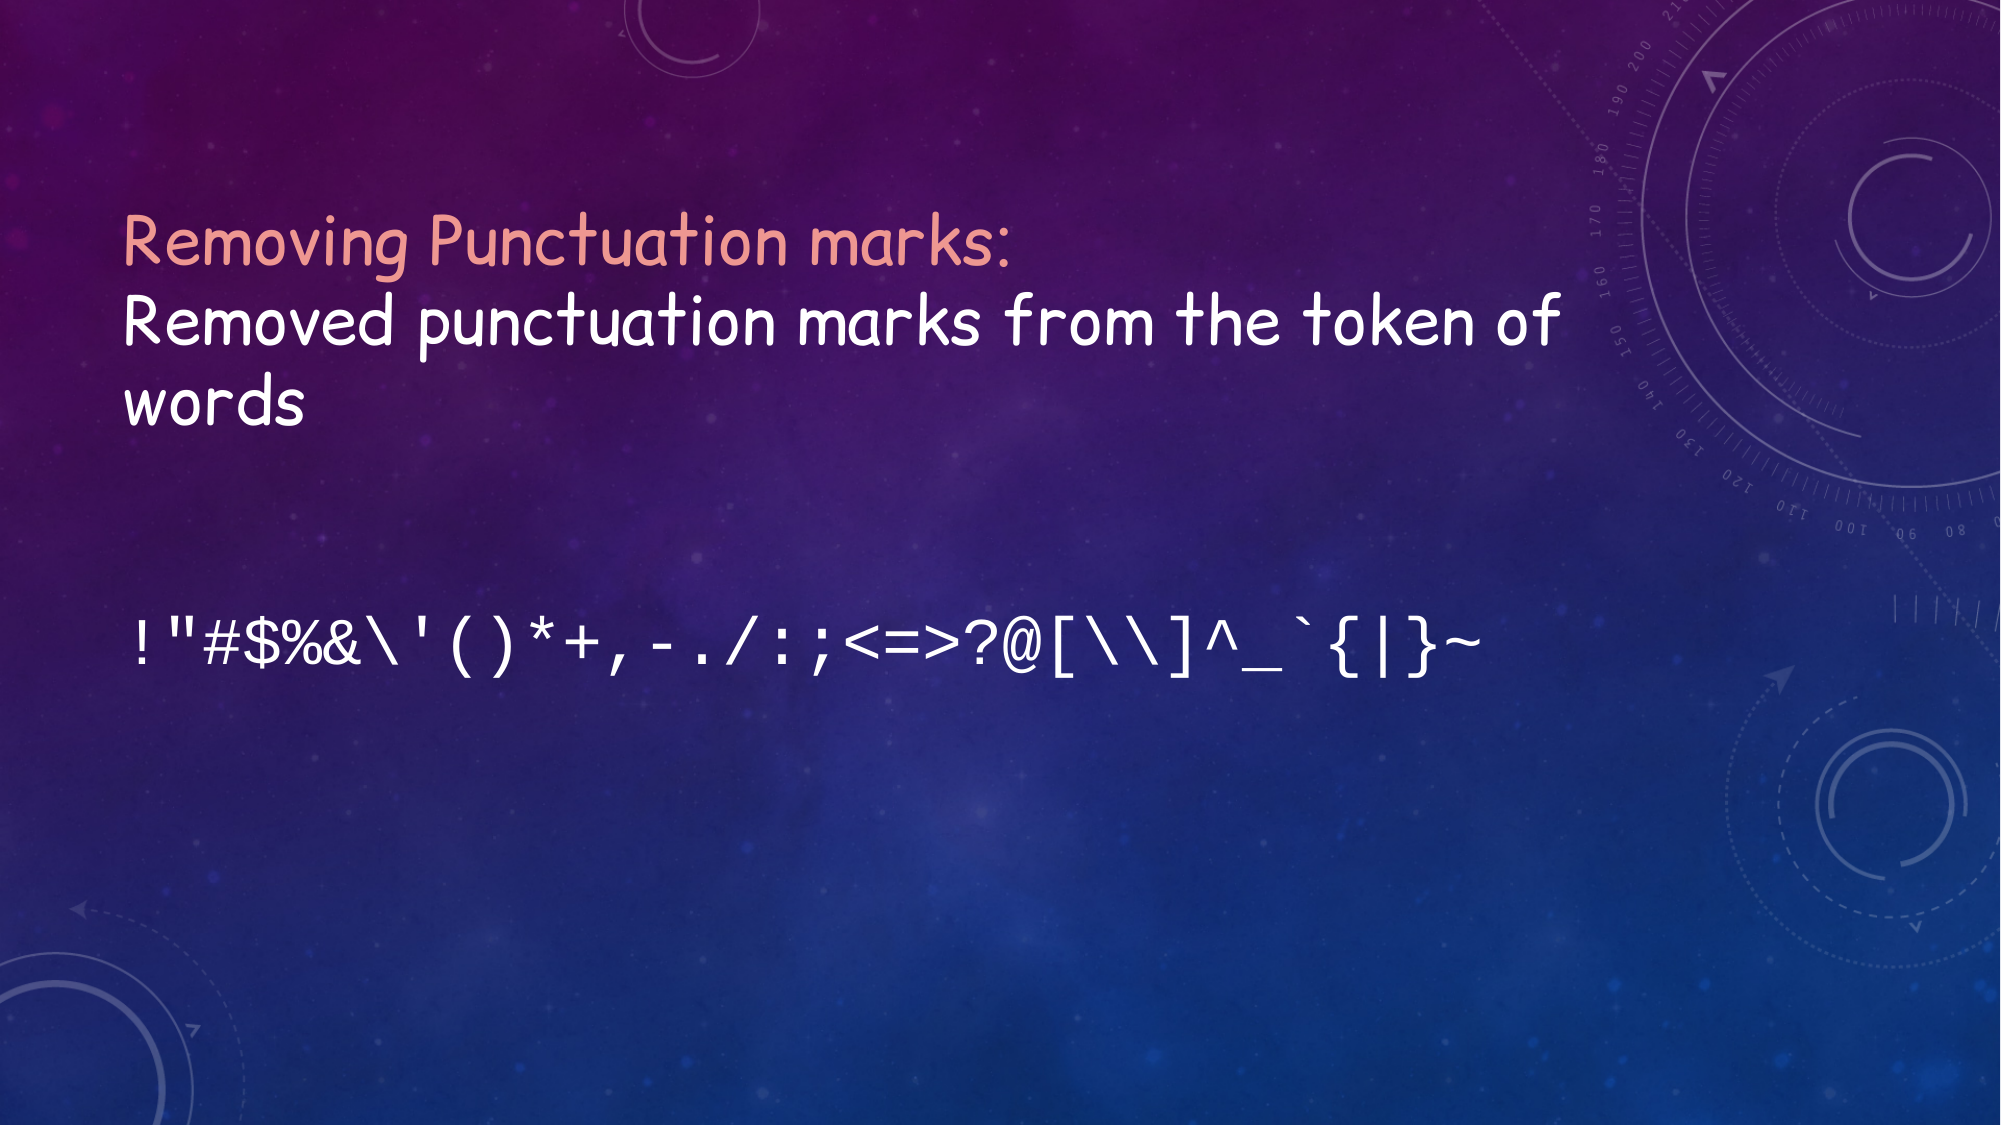

Removing Punctuation marks:
Removed punctuation marks from the token of words

!"#$%&\'()*+,-./:;<=>?@[\\]^_`{|}~